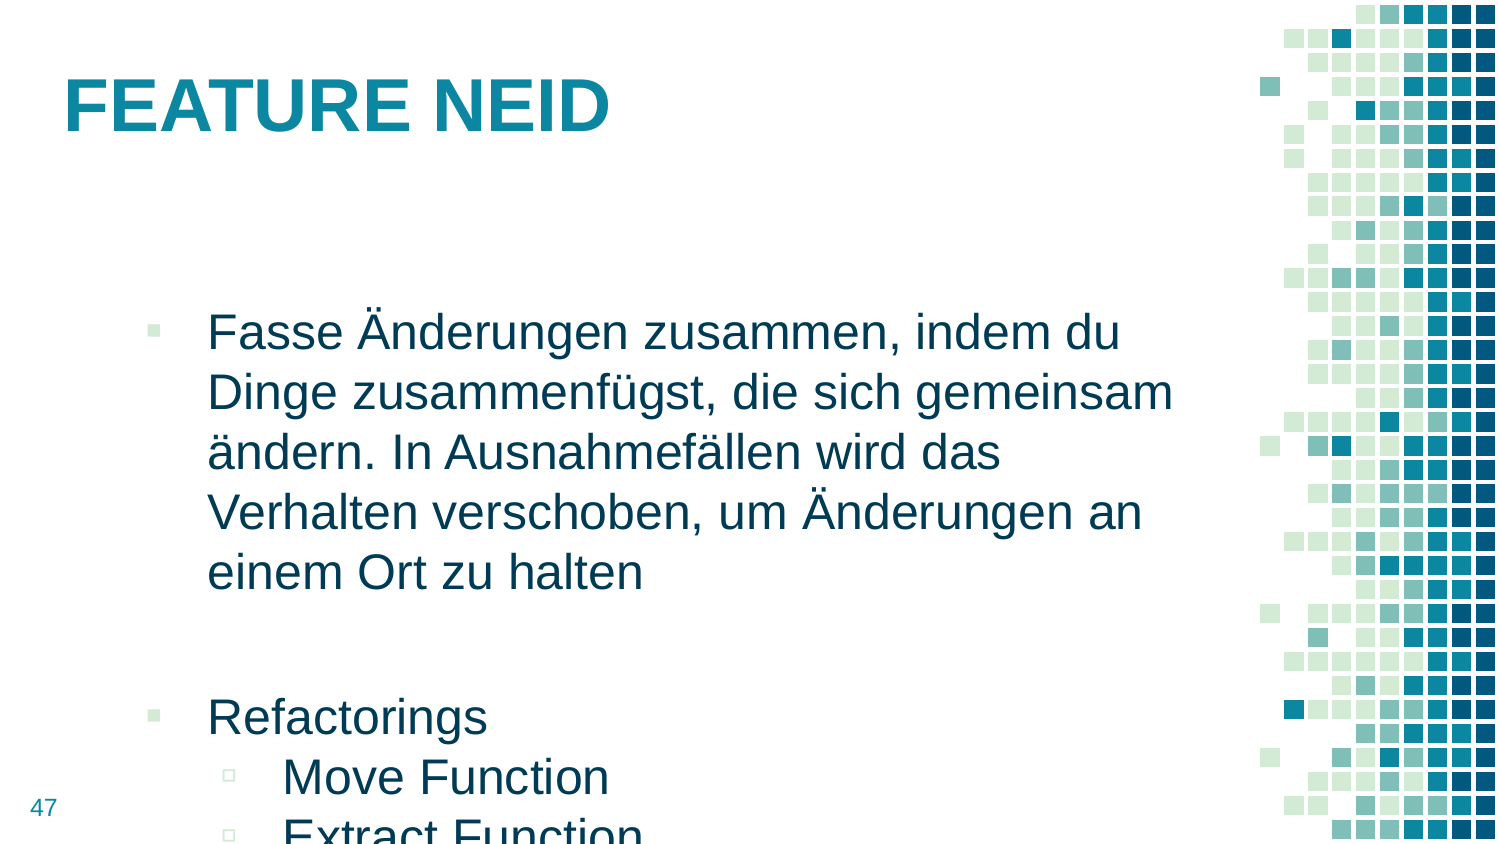

# FEATURE NEID
Fasse Änderungen zusammen, indem du Dinge zusammenfügst, die sich gemeinsam ändern. In Ausnahmefällen wird das Verhalten verschoben, um Änderungen an einem Ort zu halten

Refactorings
Move Function
Extract Function
47